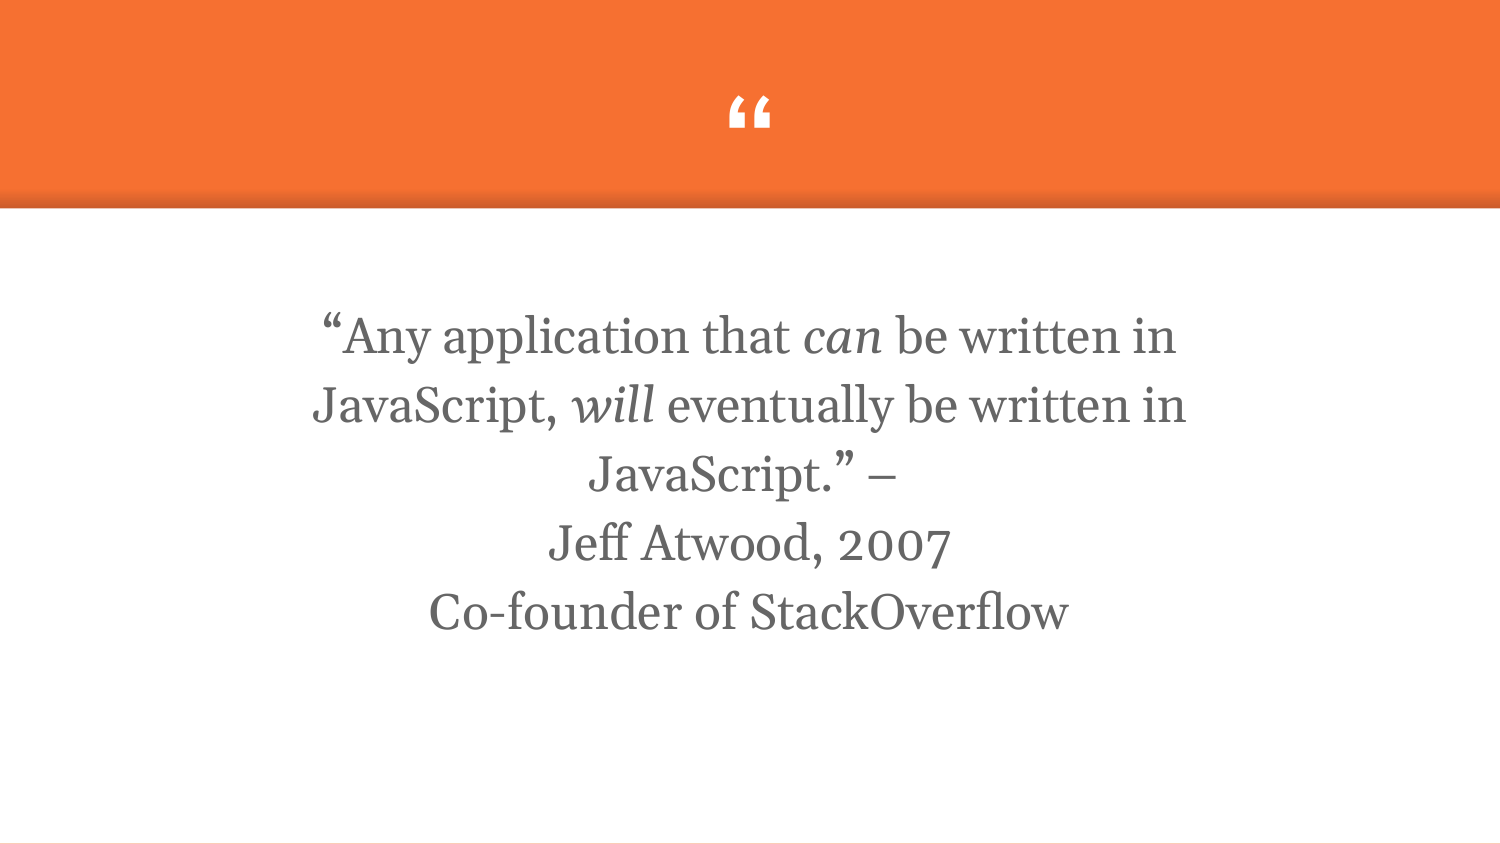

“Any application that can be written in JavaScript, will eventually be written in JavaScript.” –
Jeff Atwood, 2007
Co-founder of StackOverflow